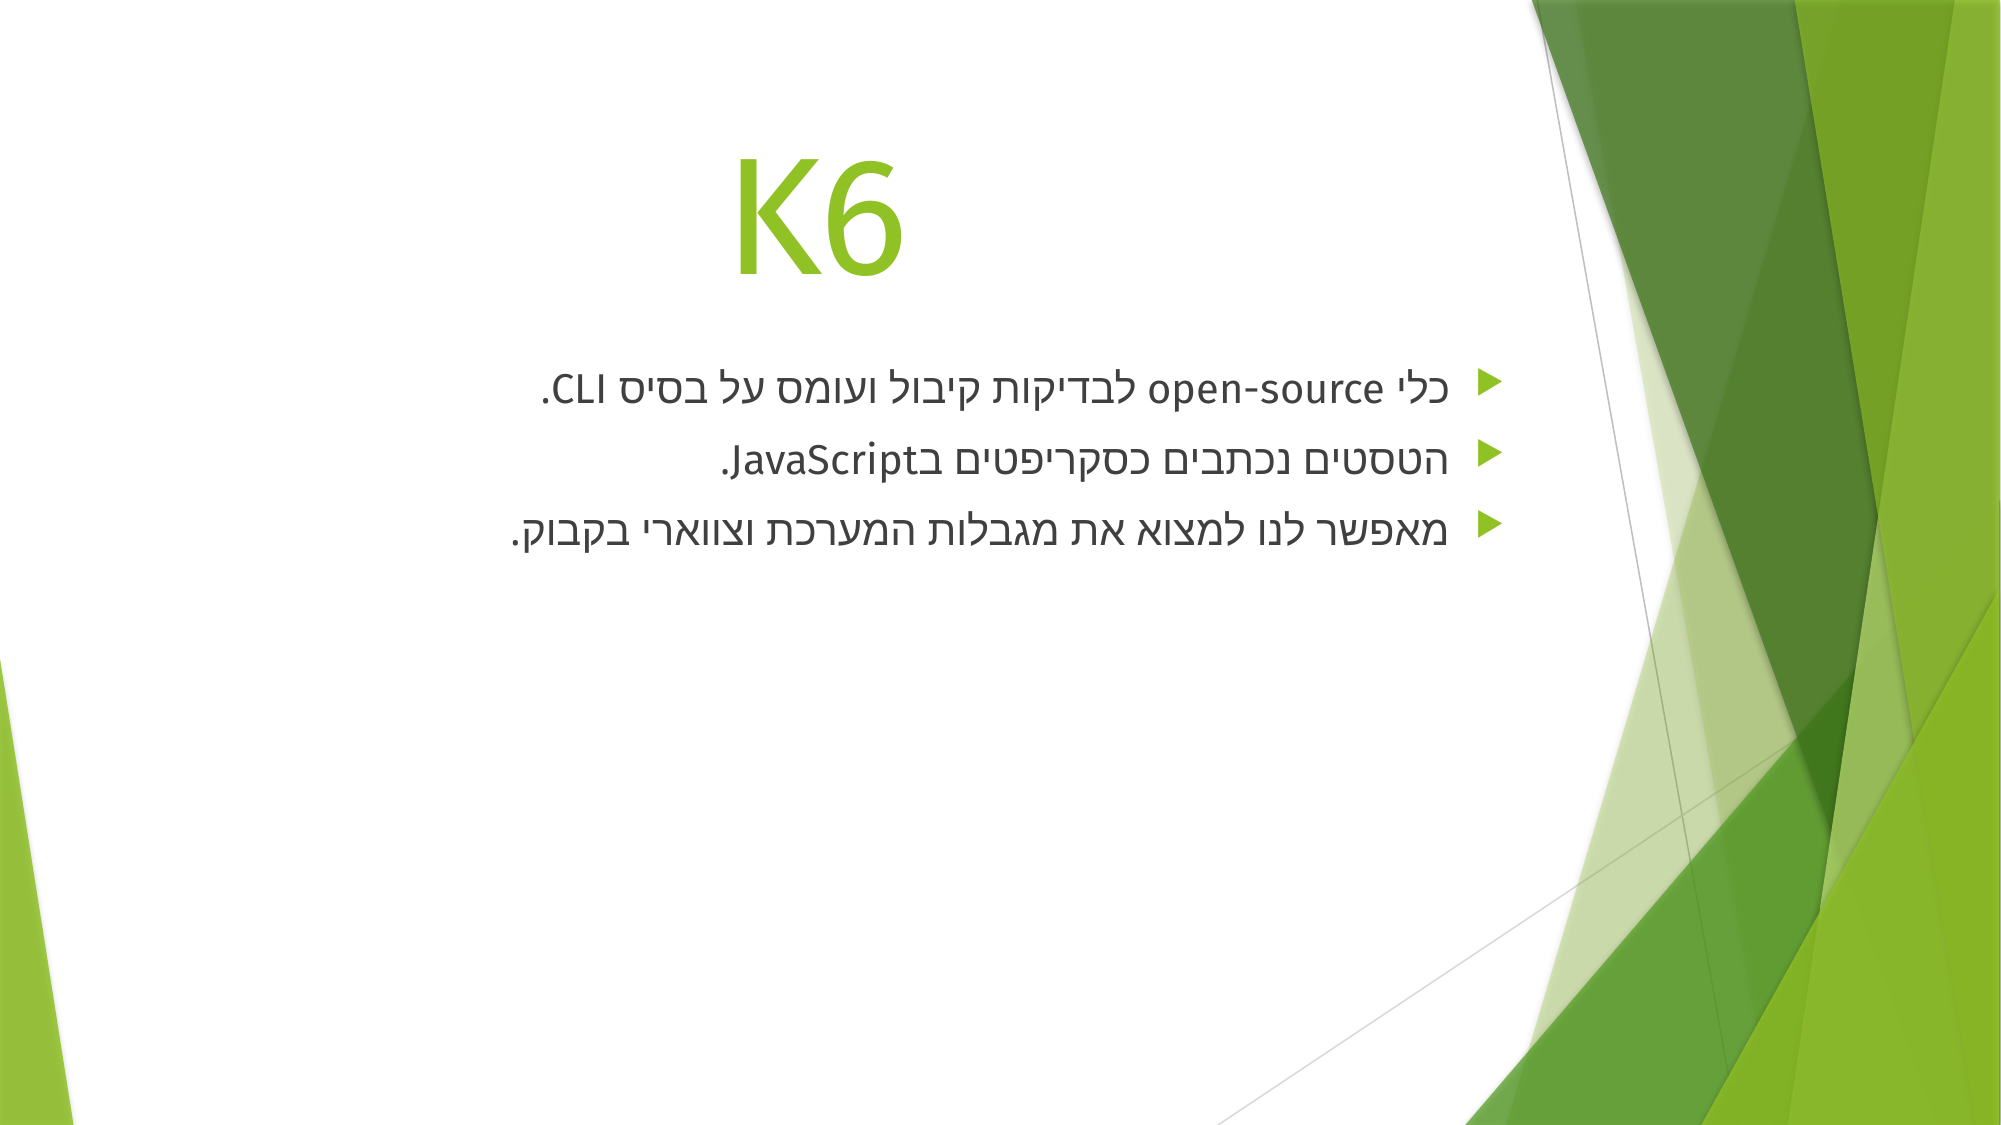

# K6
כלי open-source לבדיקות קיבול ועומס על בסיס CLI.
הטסטים נכתבים כסקריפטים בJavaScript.
מאפשר לנו למצוא את מגבלות המערכת וצווארי בקבוק.